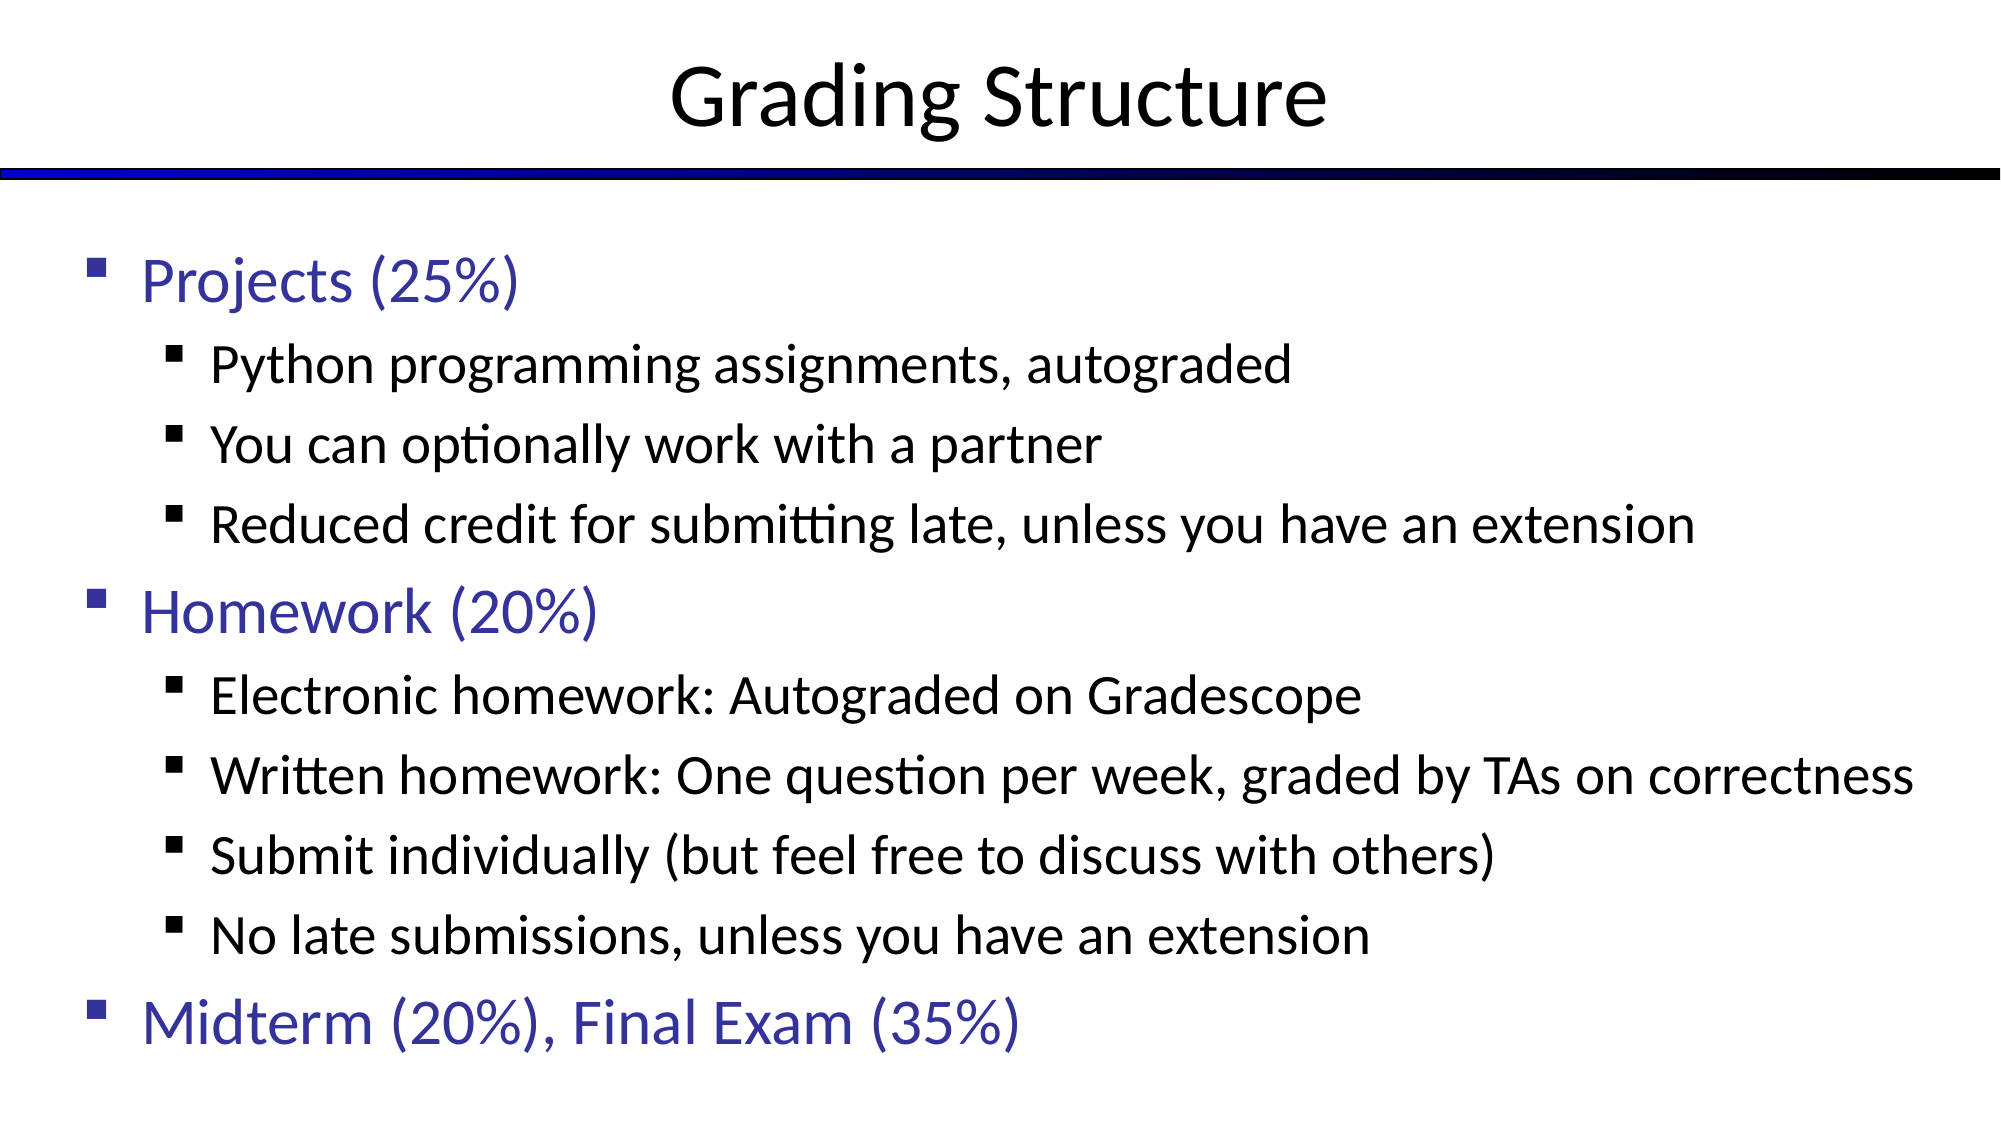

# Grading Structure
Projects (25%)
Python programming assignments, autograded
You can optionally work with a partner
Reduced credit for submitting late, unless you have an extension
Homework (20%)
Electronic homework: Autograded on Gradescope
Written homework: One question per week, graded by TAs on correctness
Submit individually (but feel free to discuss with others)
No late submissions, unless you have an extension
Midterm (20%), Final Exam (35%)